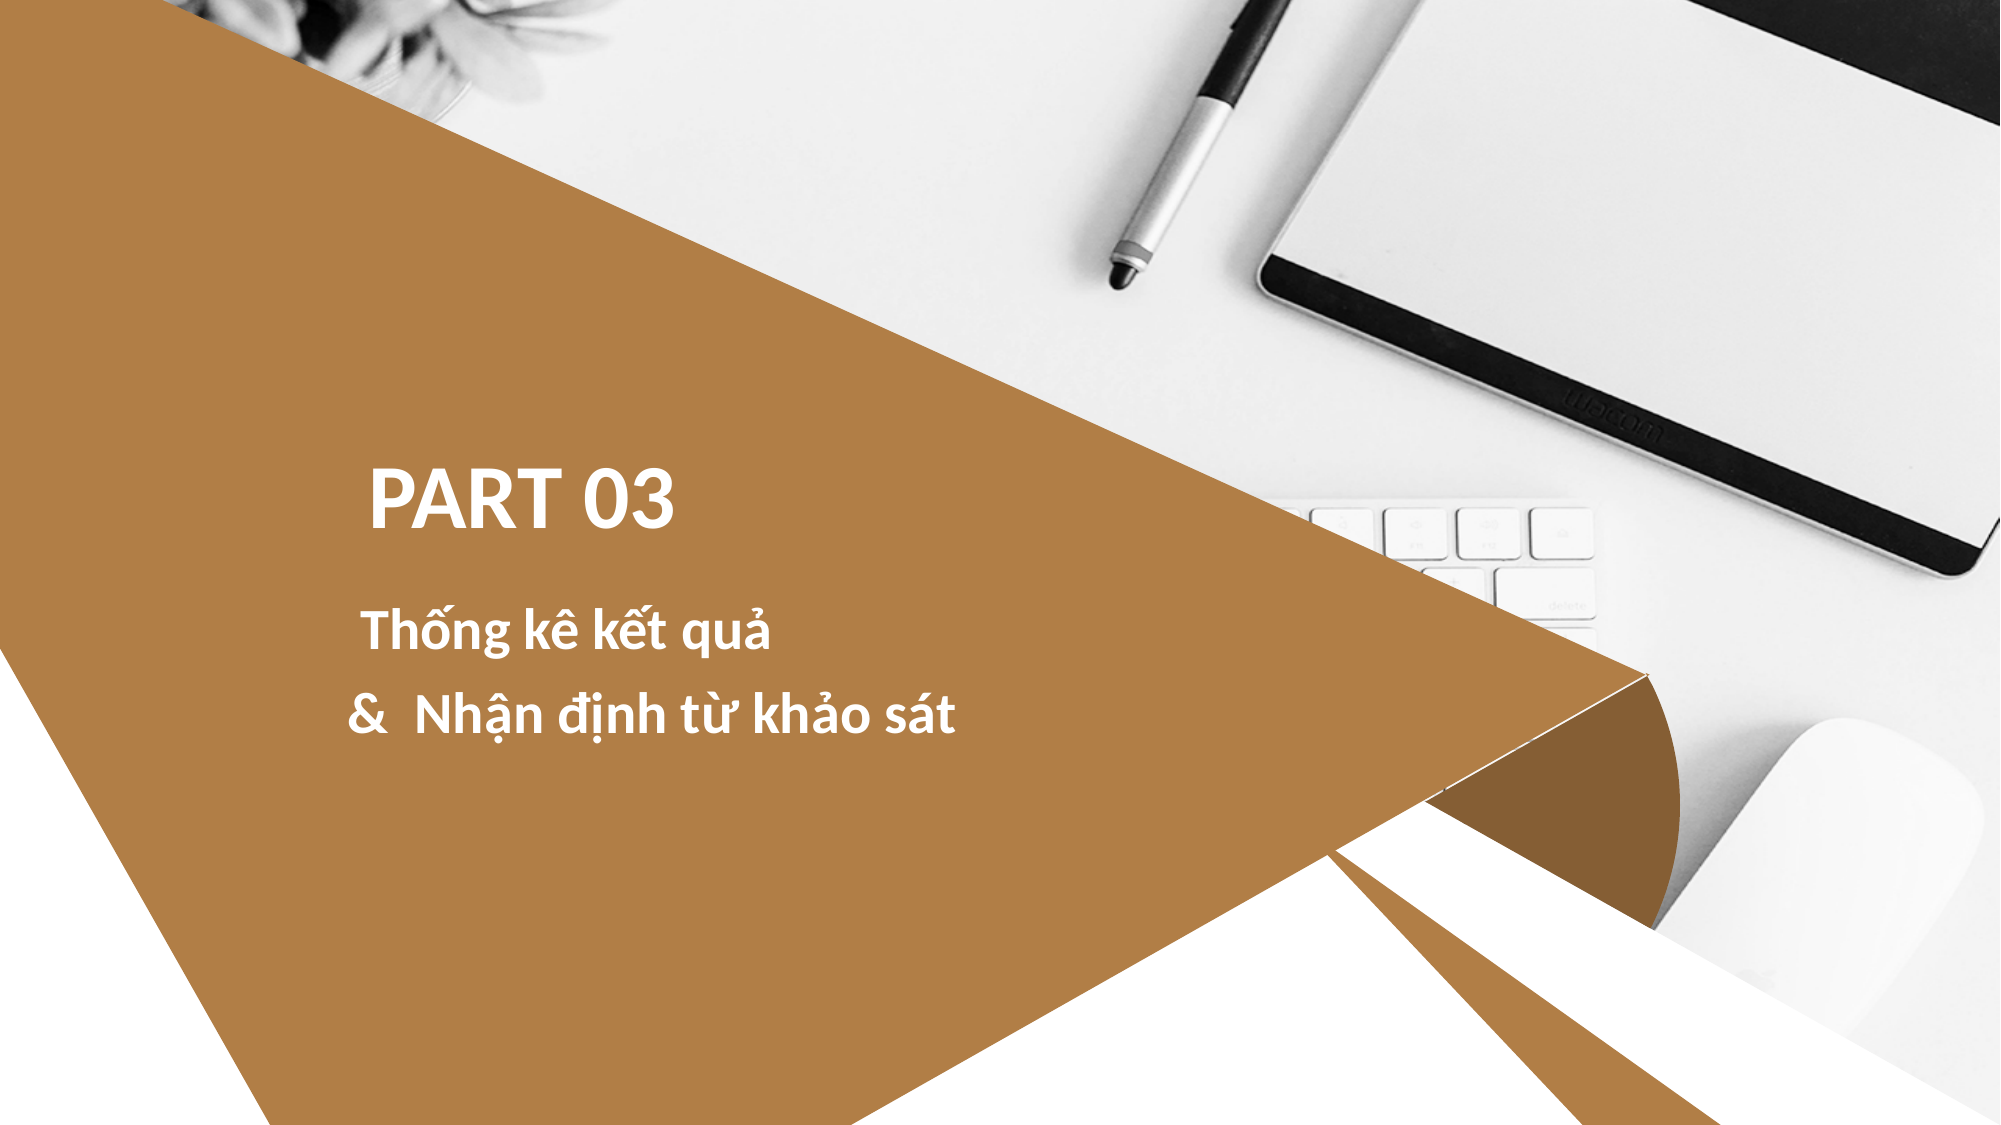

PART 03
 Thống kê kết quả
&  Nhận định từ khảo sát